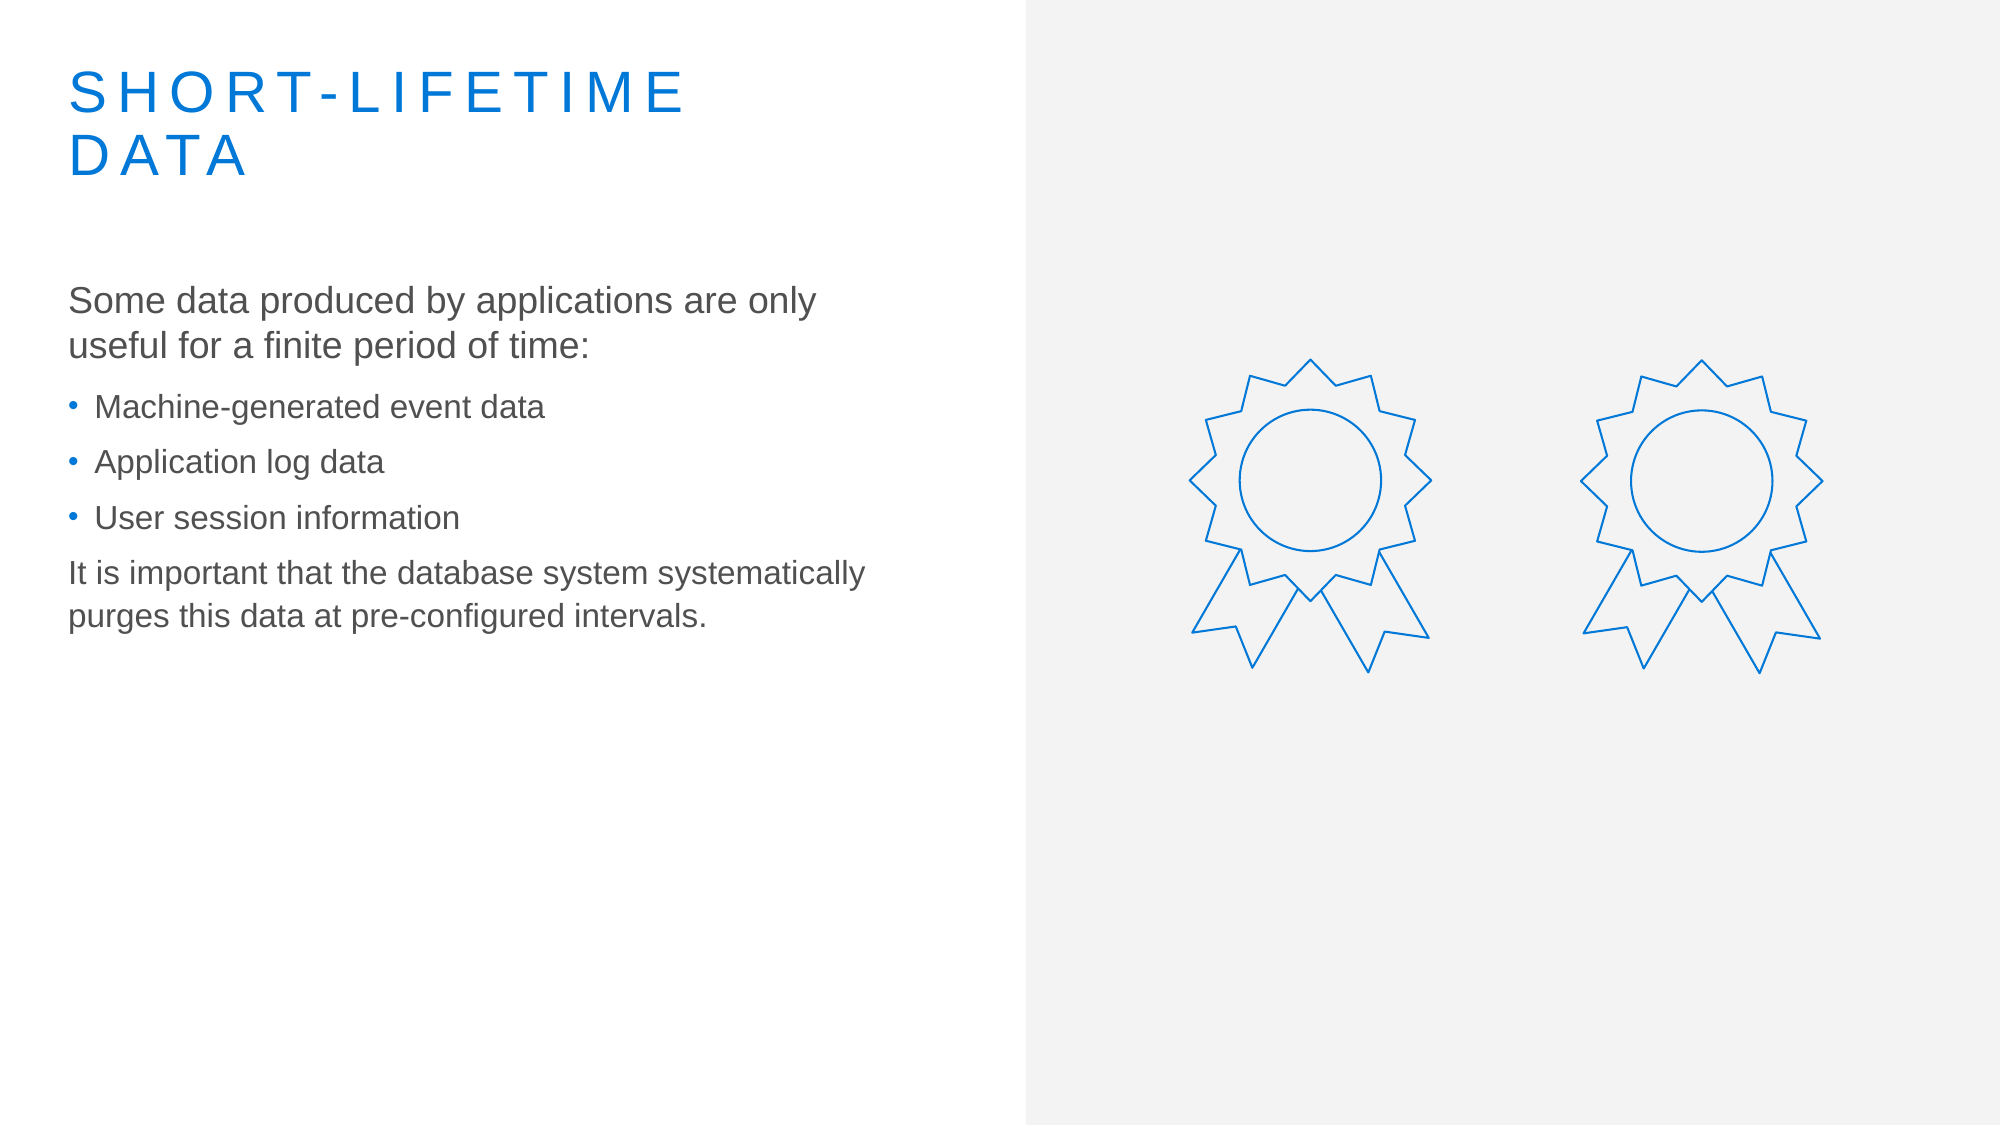

# Short-Lifetime Data
Some data produced by applications are only useful for a finite period of time:
Machine-generated event data
Application log data
User session information
It is important that the database system systematically purges this data at pre-configured intervals.